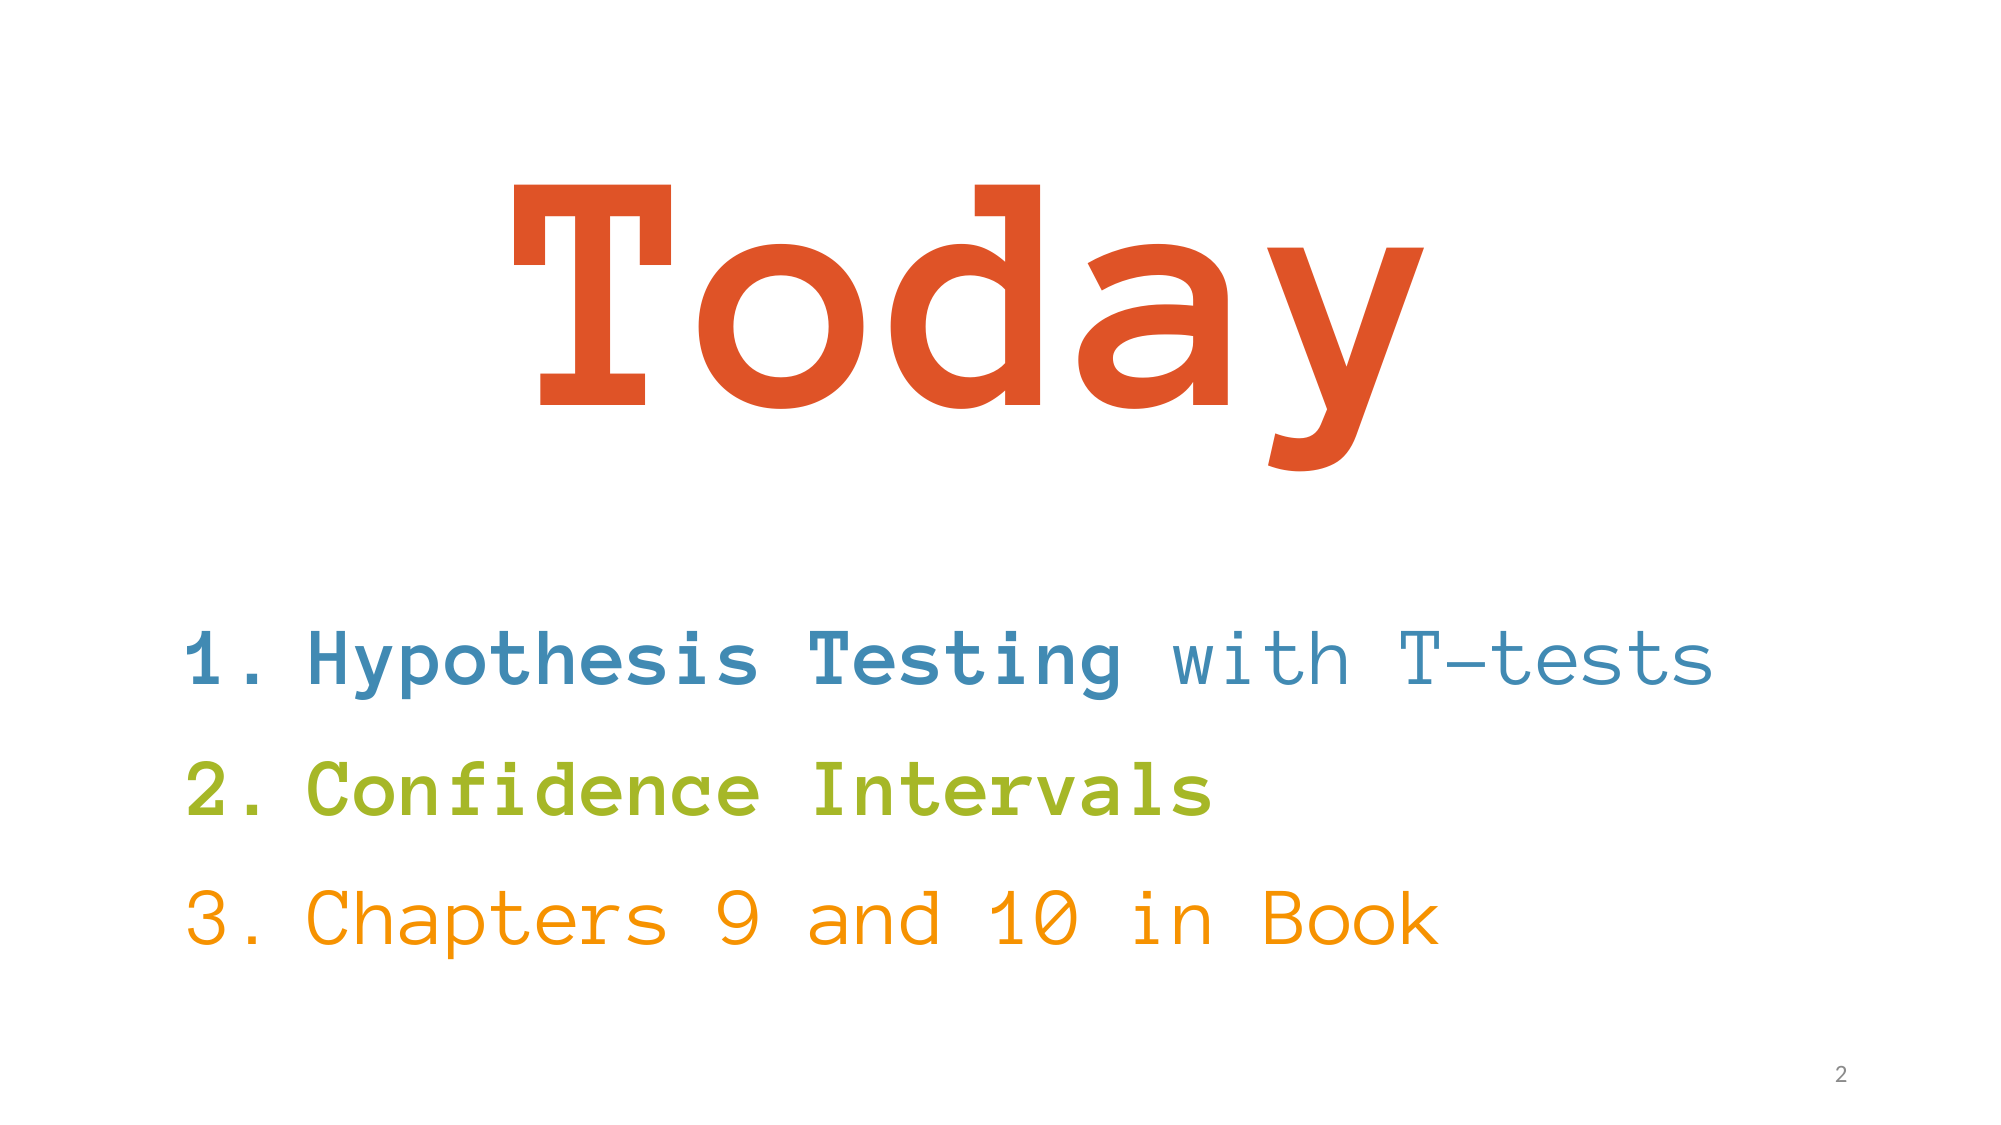

# Today
Hypothesis Testing with T-tests

Confidence Intervals

Chapters 9 and 10 in Book
2